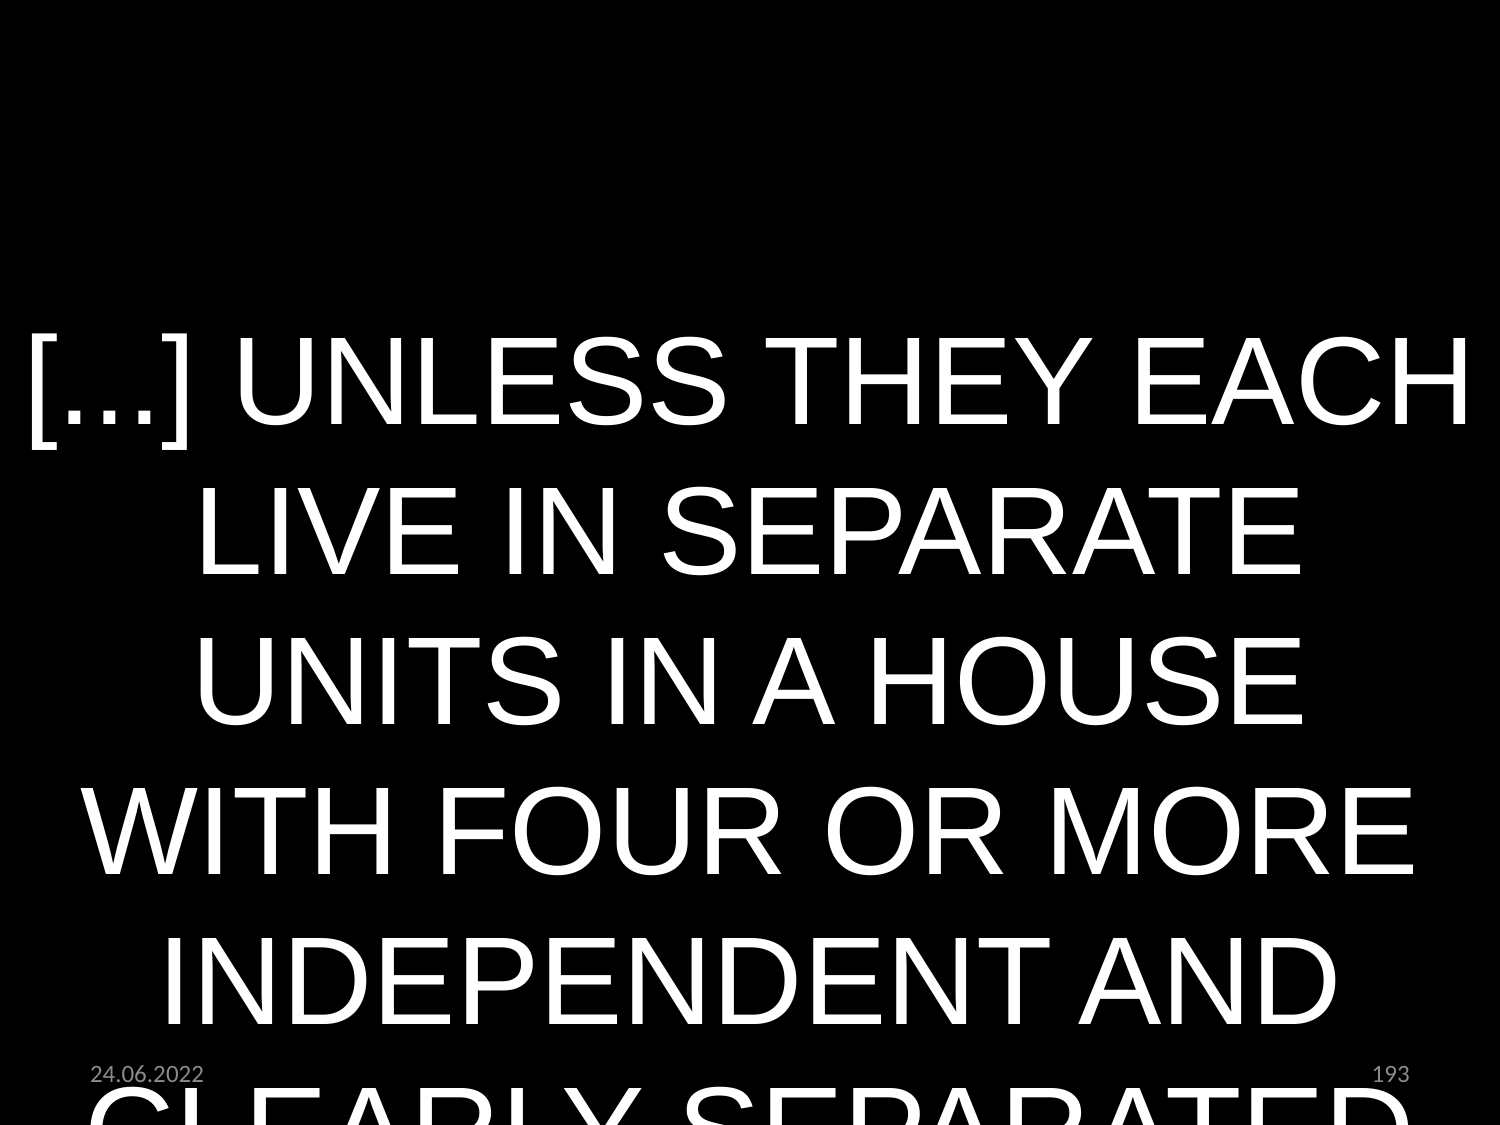

[...] UNLESS THEY EACH LIVE IN SEPARATE UNITS IN A HOUSE WITH FOUR OR MORE INDEPENDENT AND CLEARLY SEPARATED UNITS
24.06.2022
193